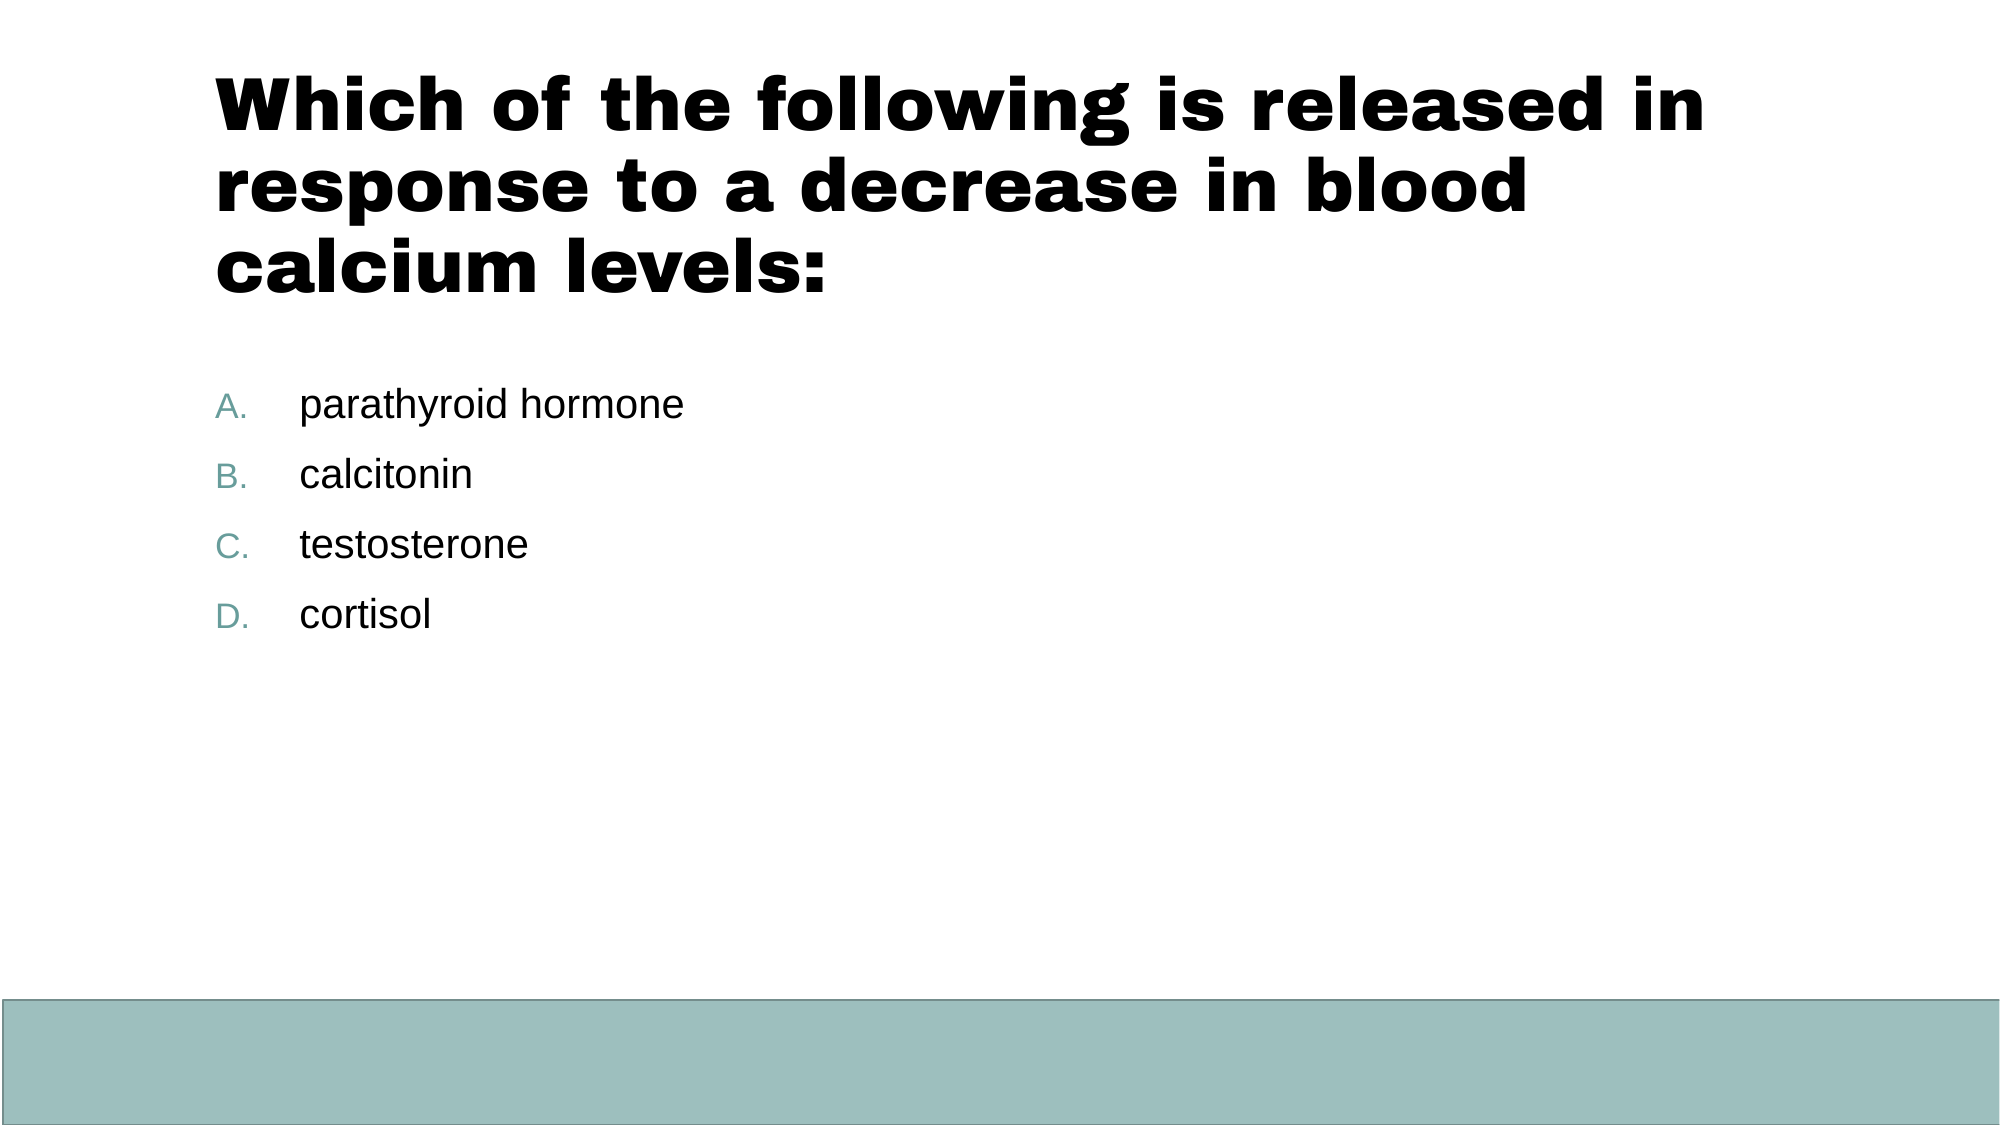

# Which of the following is released in response to a decrease in blood calcium levels:
parathyroid hormone
calcitonin
testosterone
cortisol